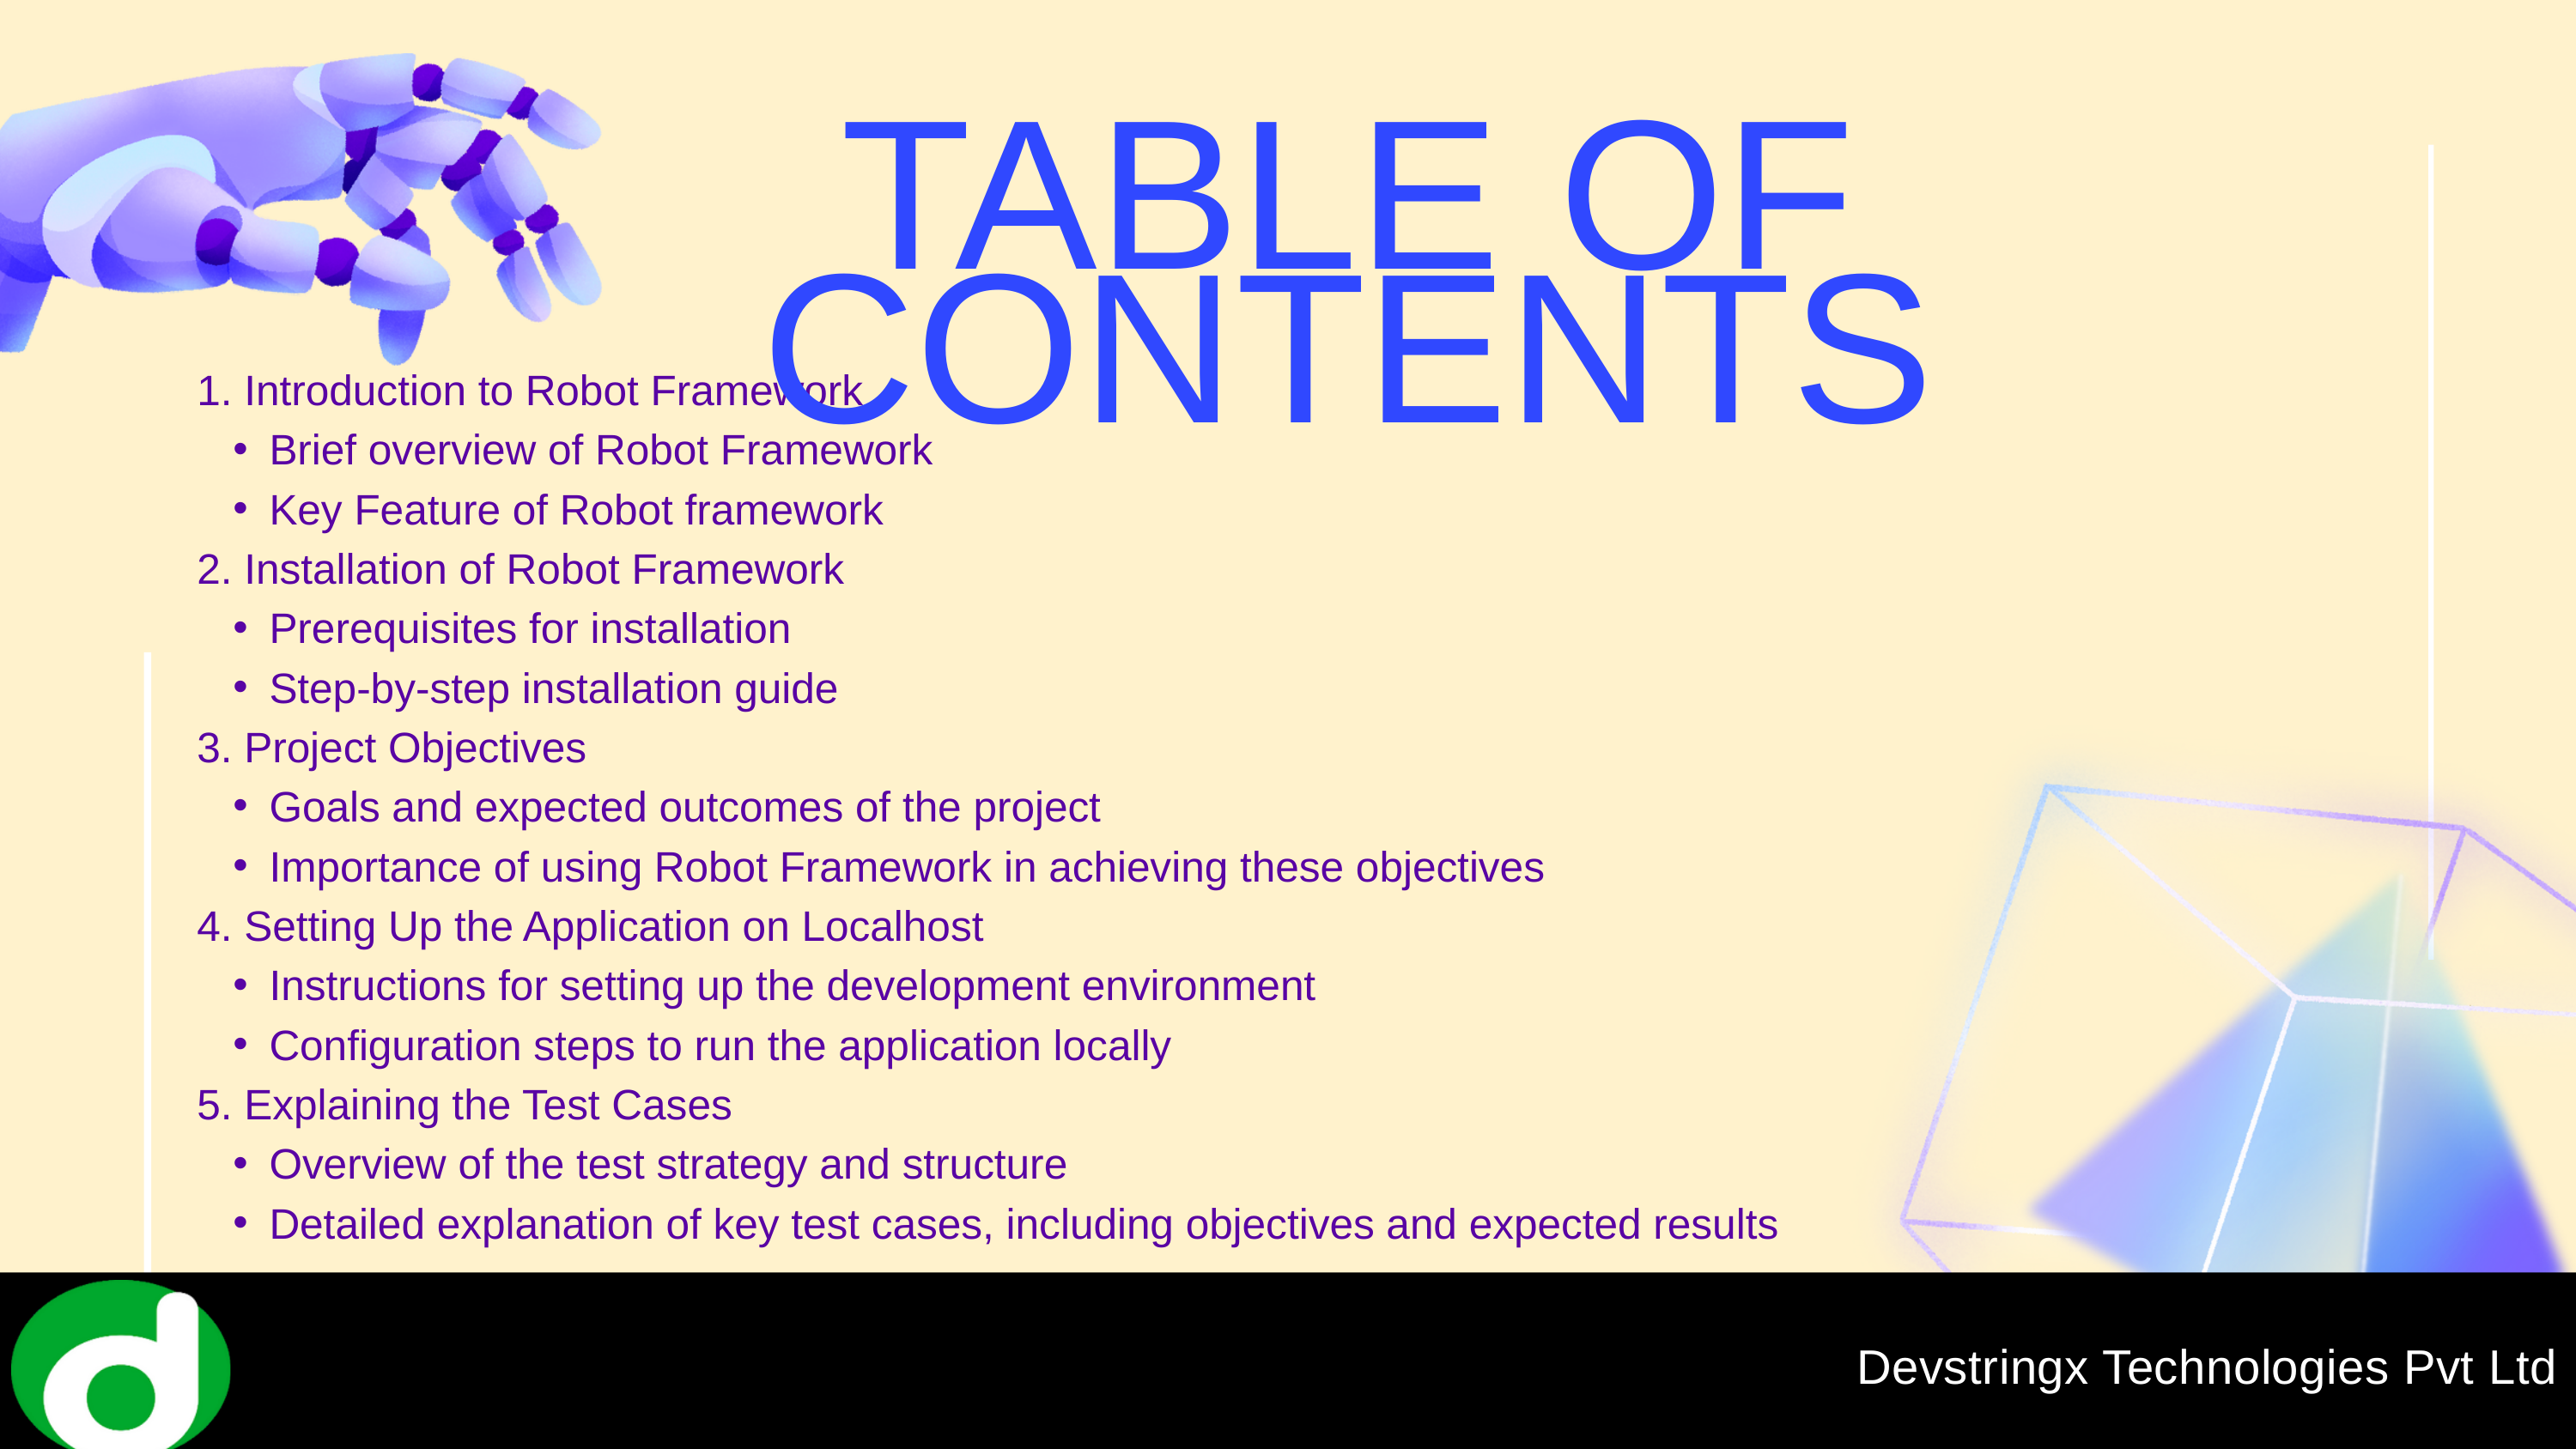

TABLE OF CONTENTS
1. Introduction to Robot Framework
Brief overview of Robot Framework
Key Feature of Robot framework
2. Installation of Robot Framework
Prerequisites for installation
Step-by-step installation guide
3. Project Objectives
Goals and expected outcomes of the project
Importance of using Robot Framework in achieving these objectives
4. Setting Up the Application on Localhost
Instructions for setting up the development environment
Configuration steps to run the application locally
5. Explaining the Test Cases
Overview of the test strategy and structure
Detailed explanation of key test cases, including objectives and expected results

Devstringx Technologies Pvt Ltd